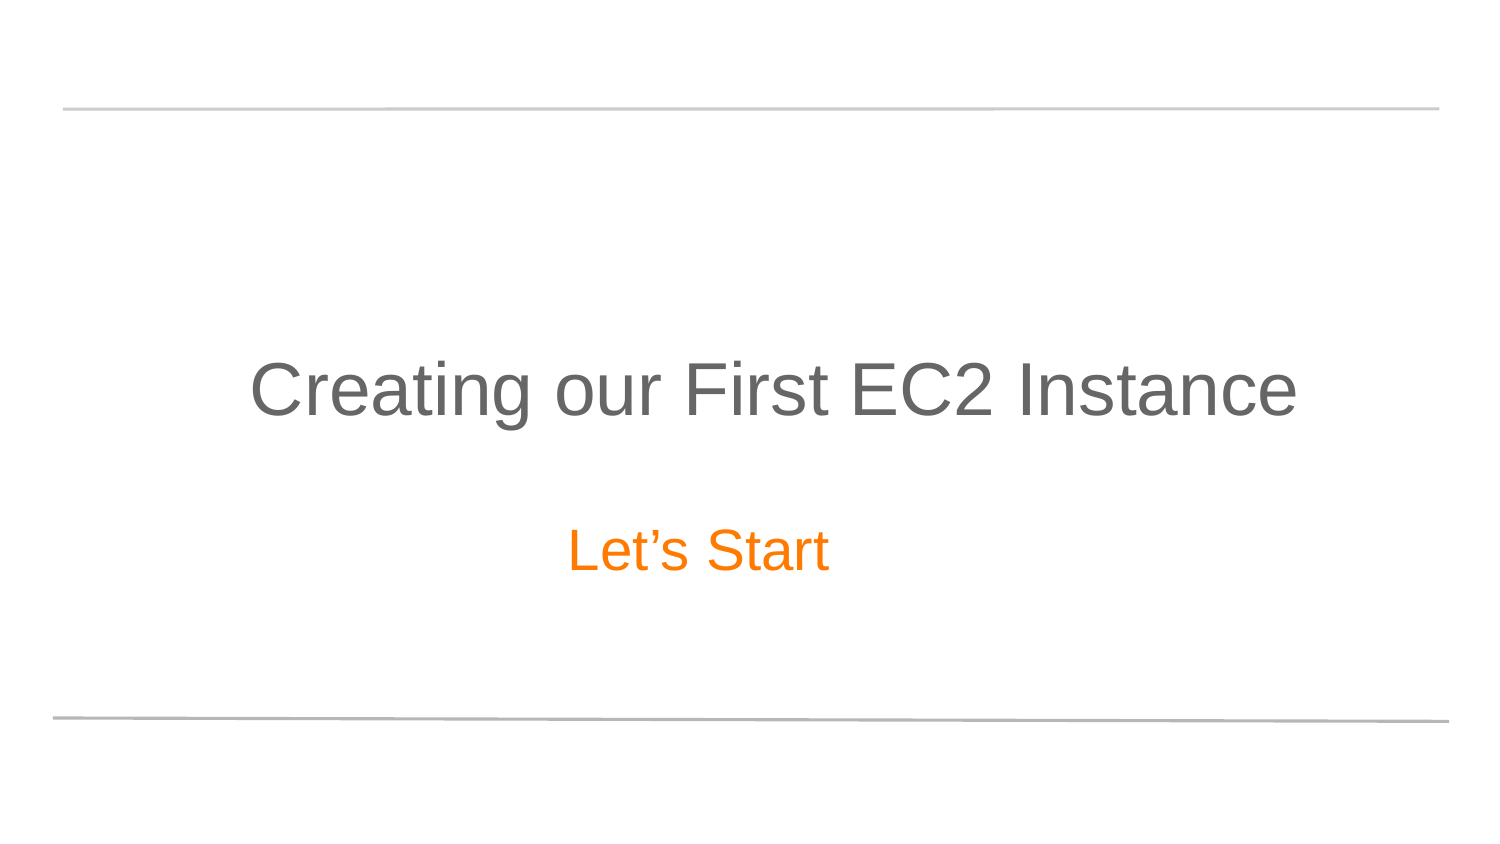

# Creating our First EC2 Instance
Let’s Start